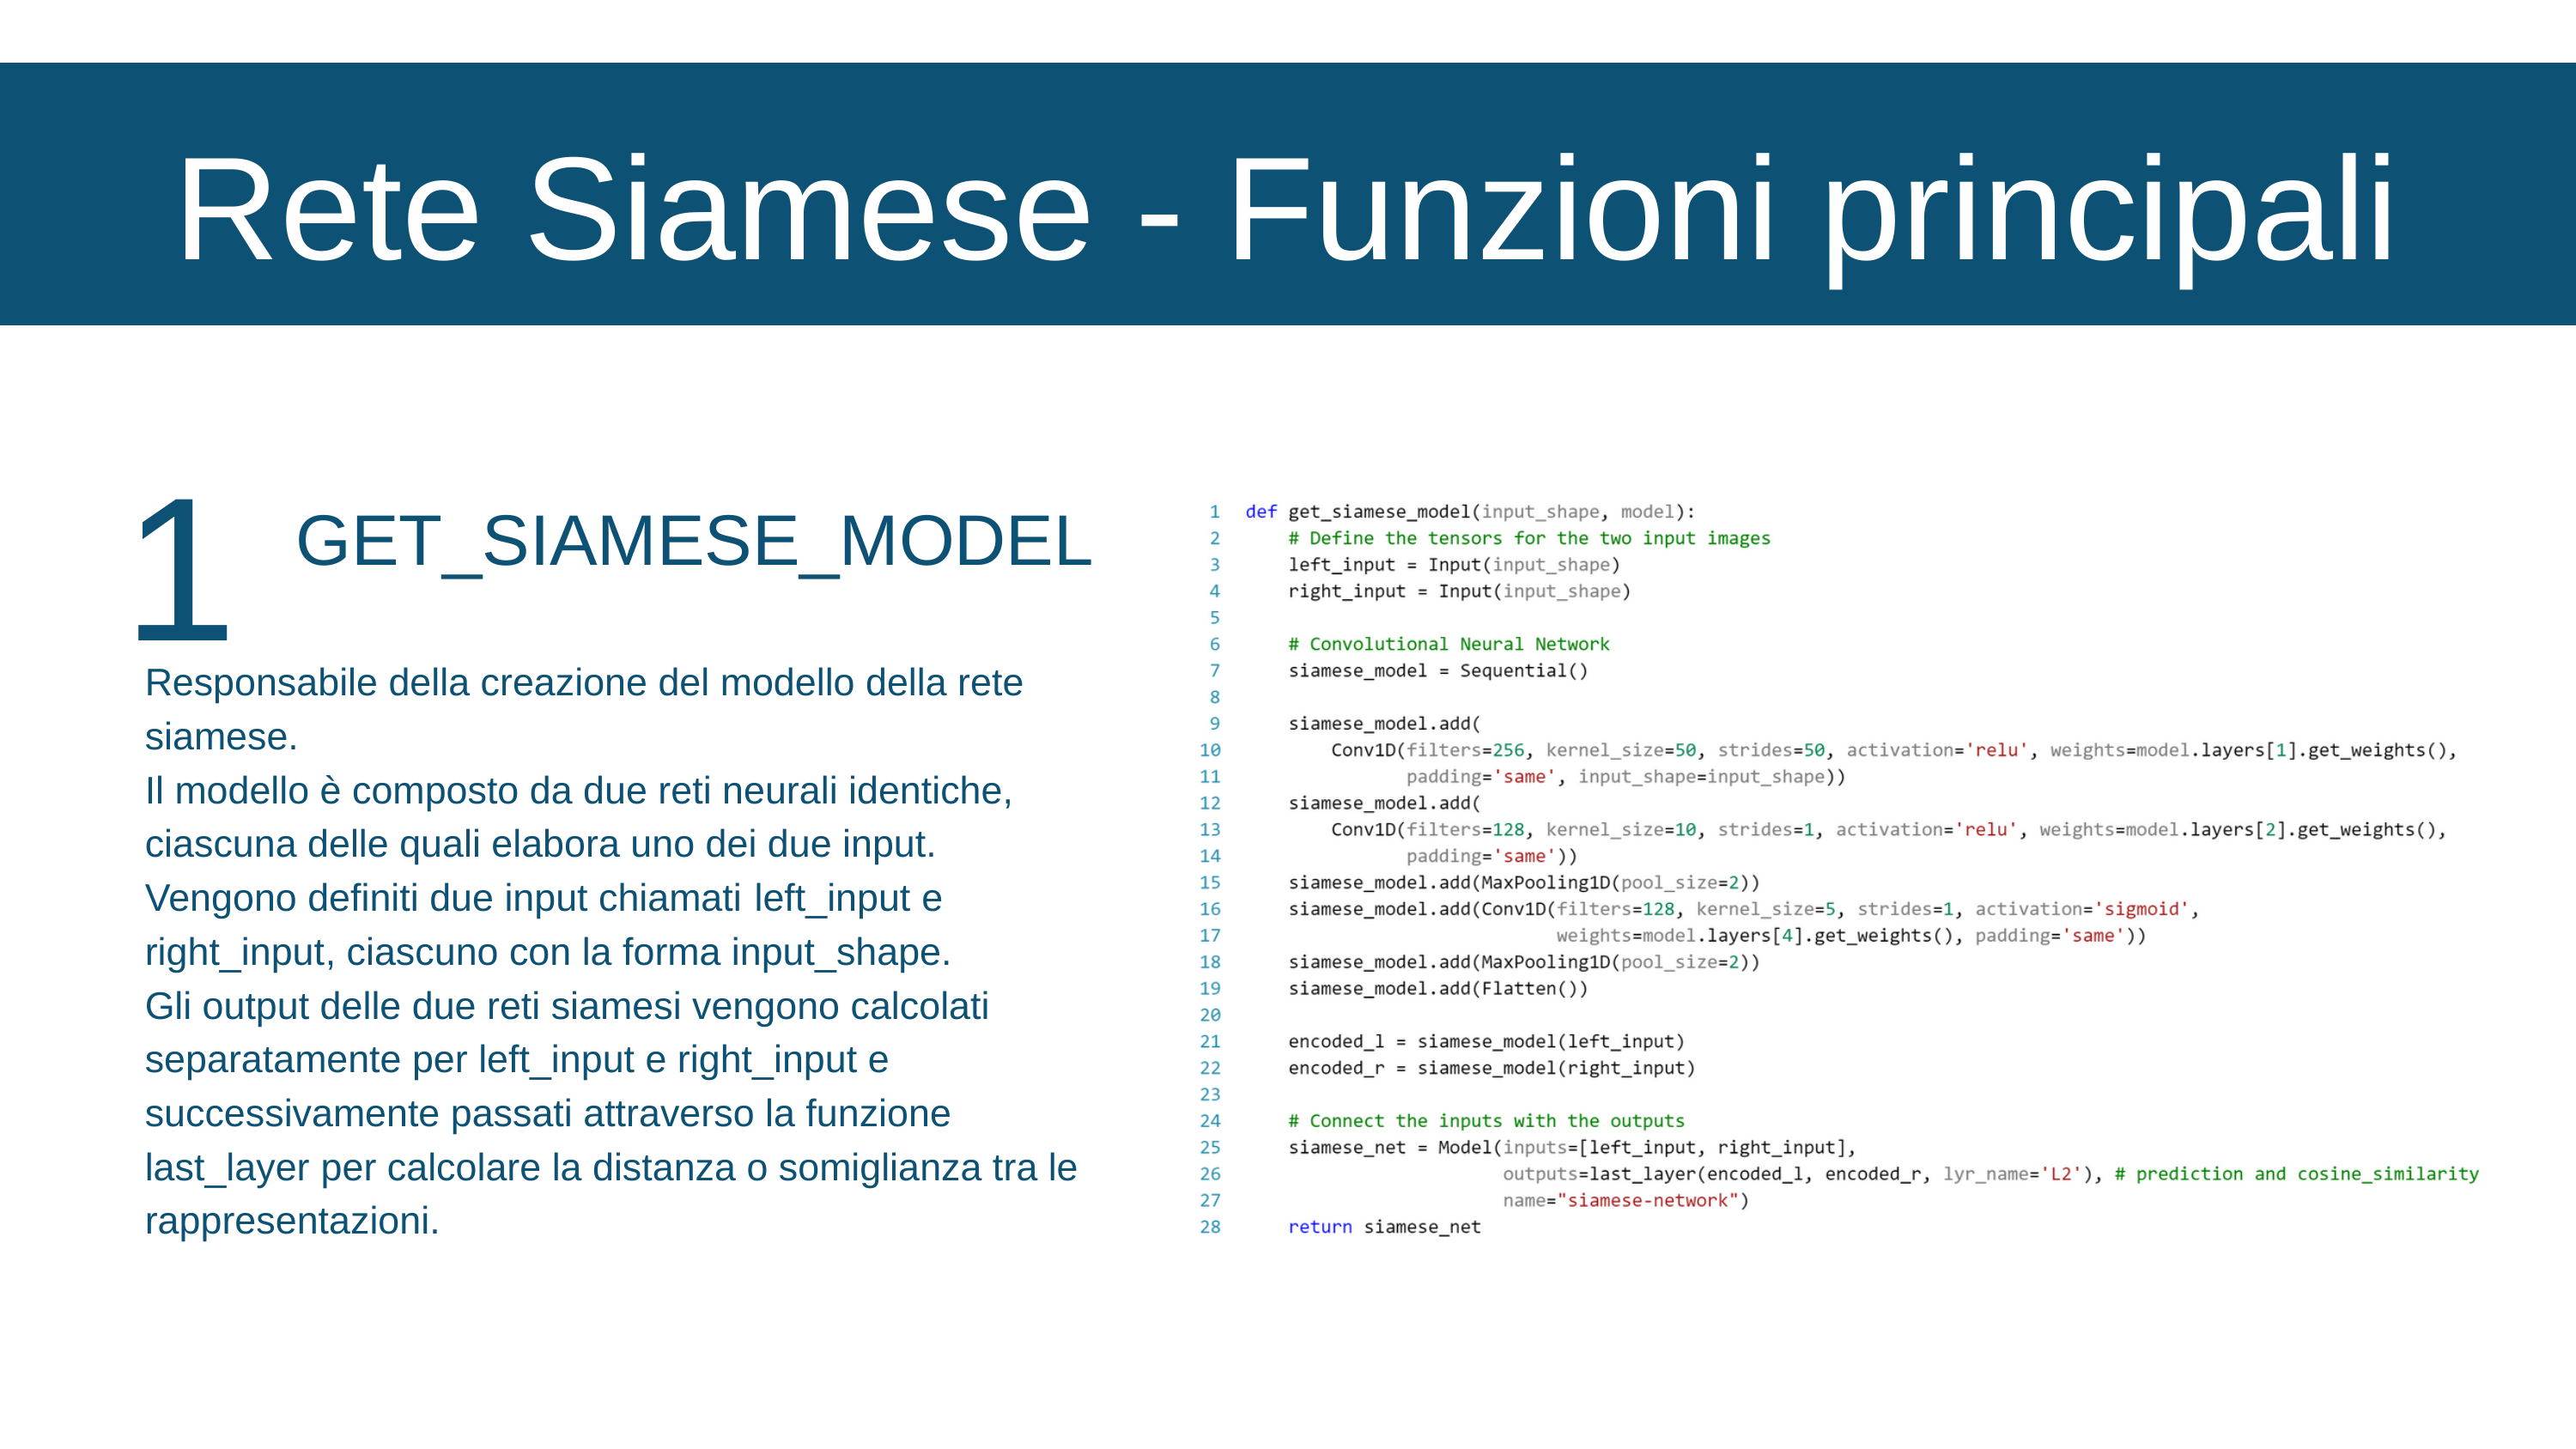

Rete Siamese - Funzioni principali
1
GET_SIAMESE_MODEL

Responsabile della creazione del modello della rete siamese.
Il modello è composto da due reti neurali identiche, ciascuna delle quali elabora uno dei due input.
Vengono definiti due input chiamati left_input e right_input, ciascuno con la forma input_shape.
Gli output delle due reti siamesi vengono calcolati separatamente per left_input e right_input e successivamente passati attraverso la funzione last_layer per calcolare la distanza o somiglianza tra le rappresentazioni.